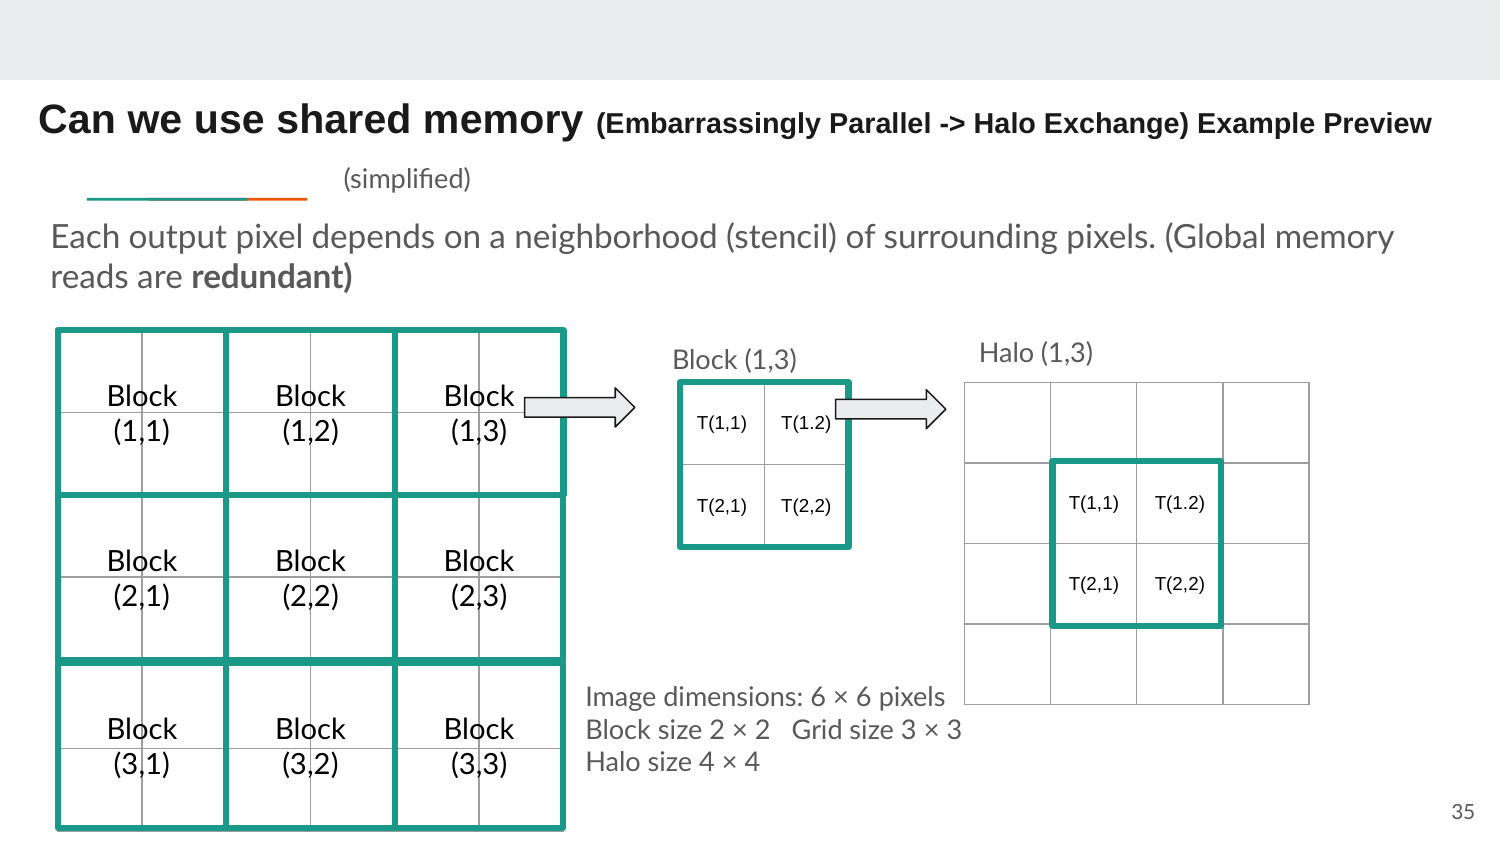

# Can we use shared memory (Embarrassingly Parallel -> Halo Exchange) Example Preview
(simplified)
Each output pixel depends on a neighborhood (stencil) of surrounding pixels. (Global memory reads are redundant)
Halo (1,3)
Block (1,3)
|  |  |  |  |  |  |
| --- | --- | --- | --- | --- | --- |
|  |  |  |  |  |  |
|  |  |  |  |  |  |
|  |  |  |  |  |  |
|  |  |  |  |  |  |
|  |  |  |  |  |  |
Block
(1,1)
Block
(1,2)
Block
(1,3)
| T(1,1) | T(1.2) |
| --- | --- |
| T(2,1) | T(2,2) |

|  |  |  |  |
| --- | --- | --- | --- |
|  | T(1,1) | T(1.2) |  |
|  | T(2,1) | T(2,2) |  |
|  |  |  |  |

Block
(2,1)
Block
(2,2)
Block
(2,3)
Block
(3,1)
Block
(3,2)
Block
(3,3)
Image dimensions: 6 × 6 pixels
Block size 2 × 2   Grid size 3 × 3
Halo size 4 × 4

35